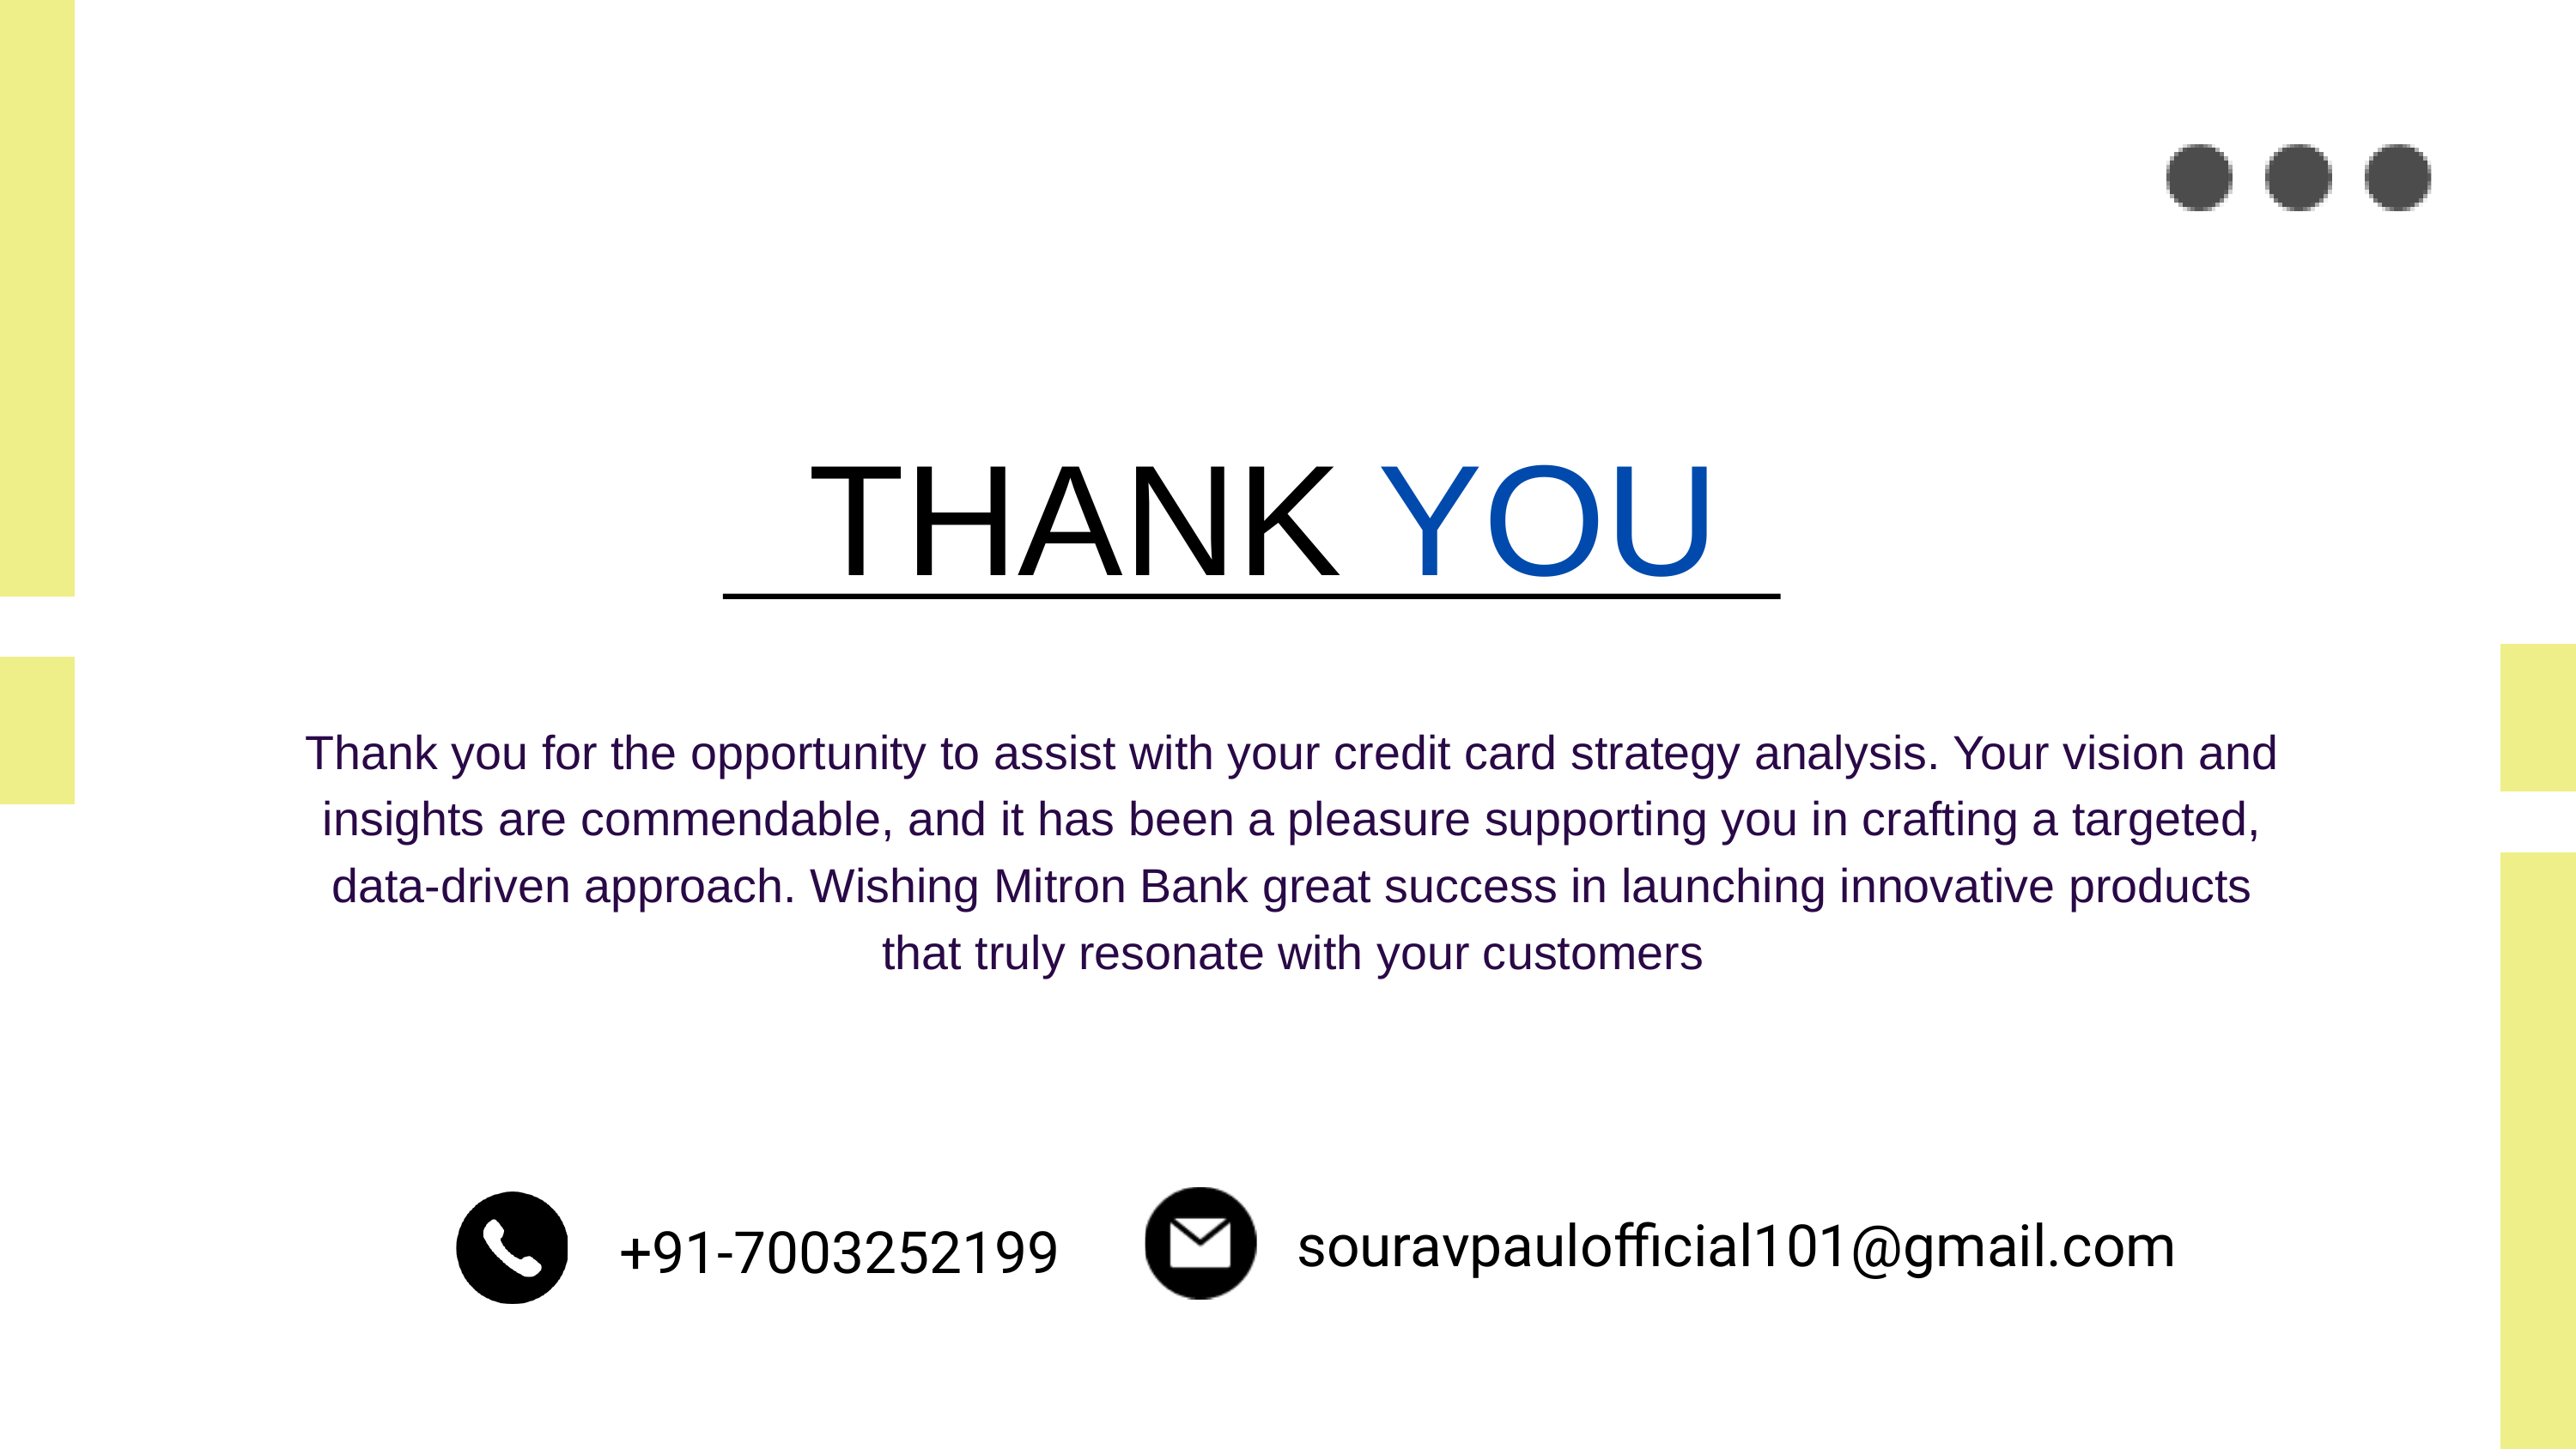

THANK
YOU

Thank you for the opportunity to assist with your credit card strategy analysis. Your vision and insights are commendable, and it has been a pleasure supporting you in crafting a targeted, data-driven approach. Wishing Mitron Bank great success in launching innovative products that truly resonate with your customers

souravpaulofficial101@gmail.com
+91-7003252199